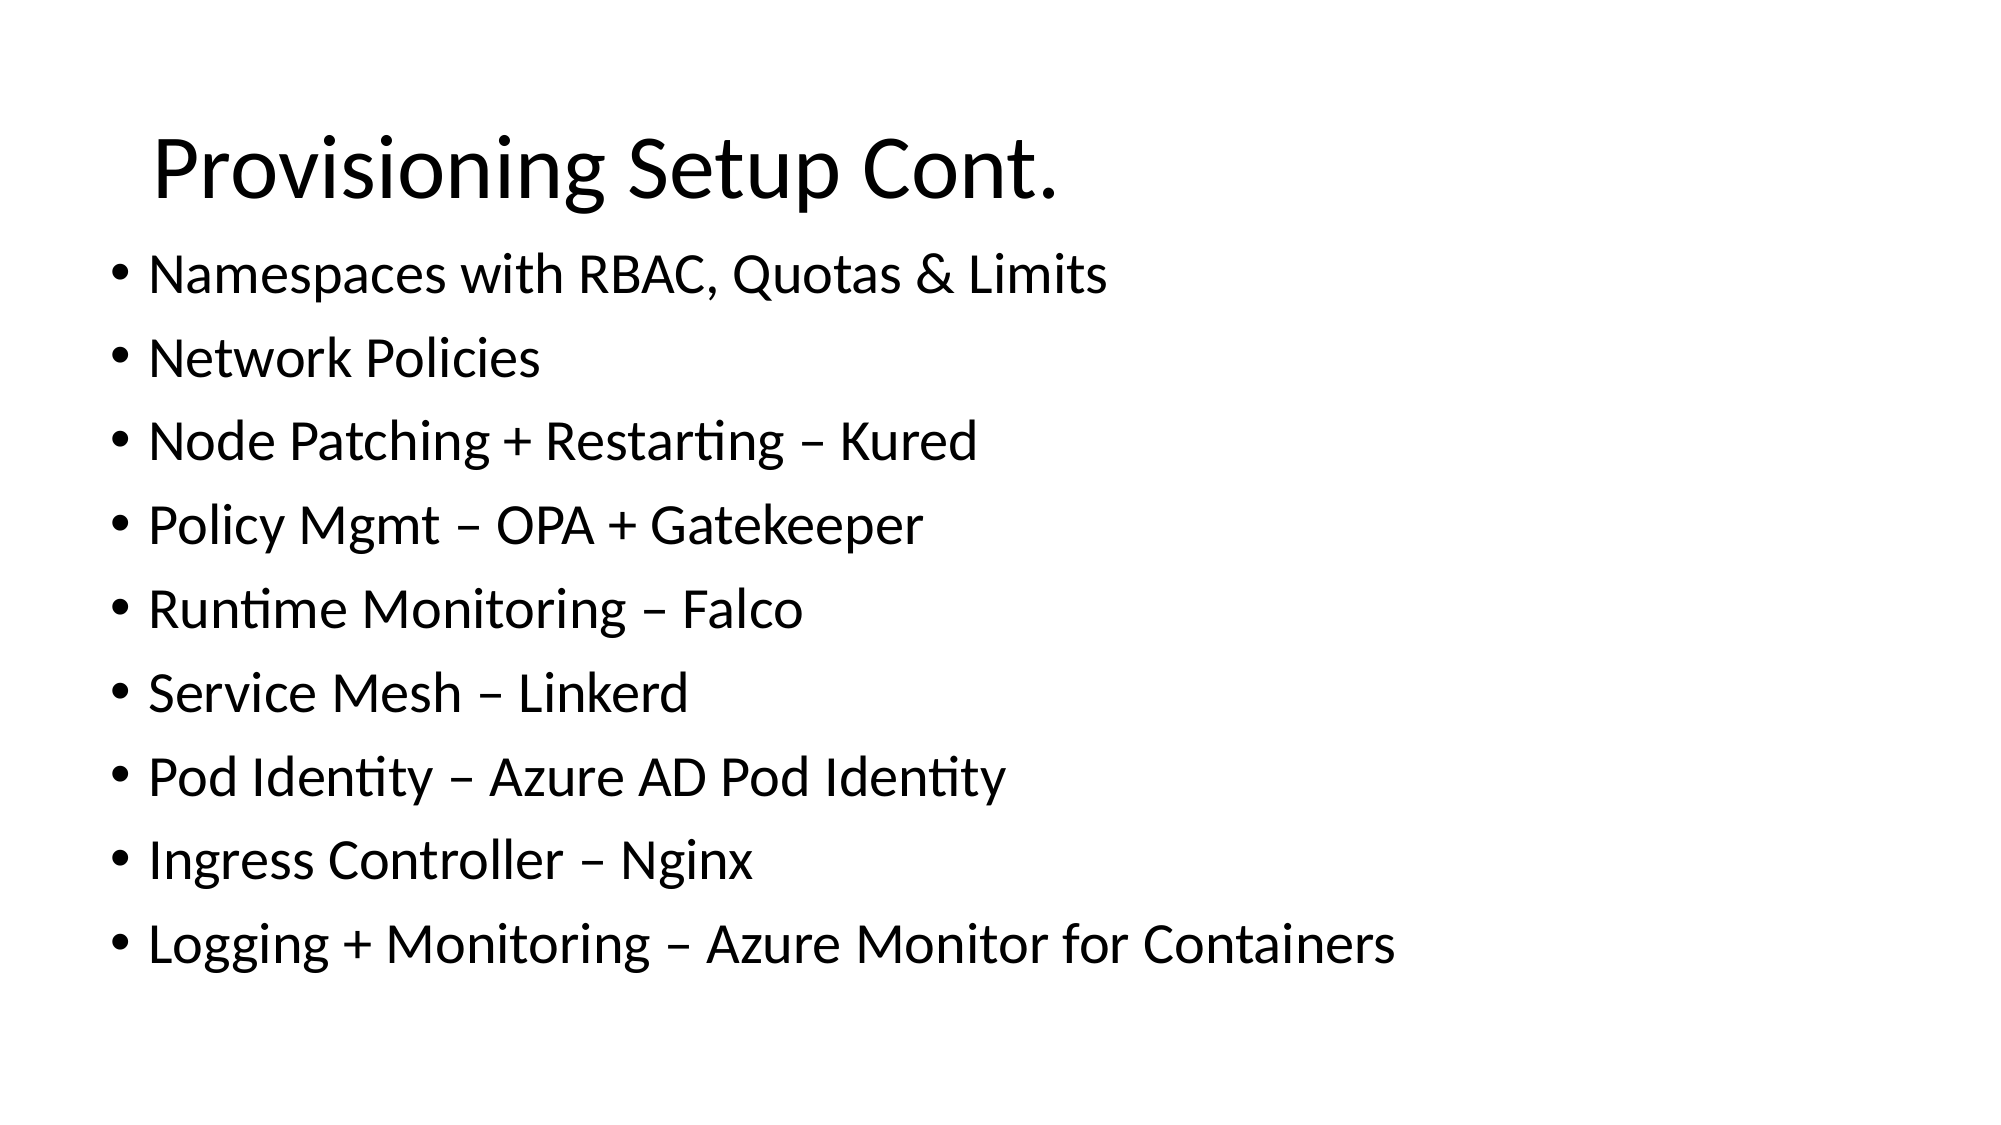

# Provisioning Setup Cont.
Namespaces with RBAC, Quotas & Limits
Network Policies
Node Patching + Restarting – Kured
Policy Mgmt – OPA + Gatekeeper
Runtime Monitoring – Falco
Service Mesh – Linkerd
Pod Identity – Azure AD Pod Identity
Ingress Controller – Nginx
Logging + Monitoring – Azure Monitor for Containers